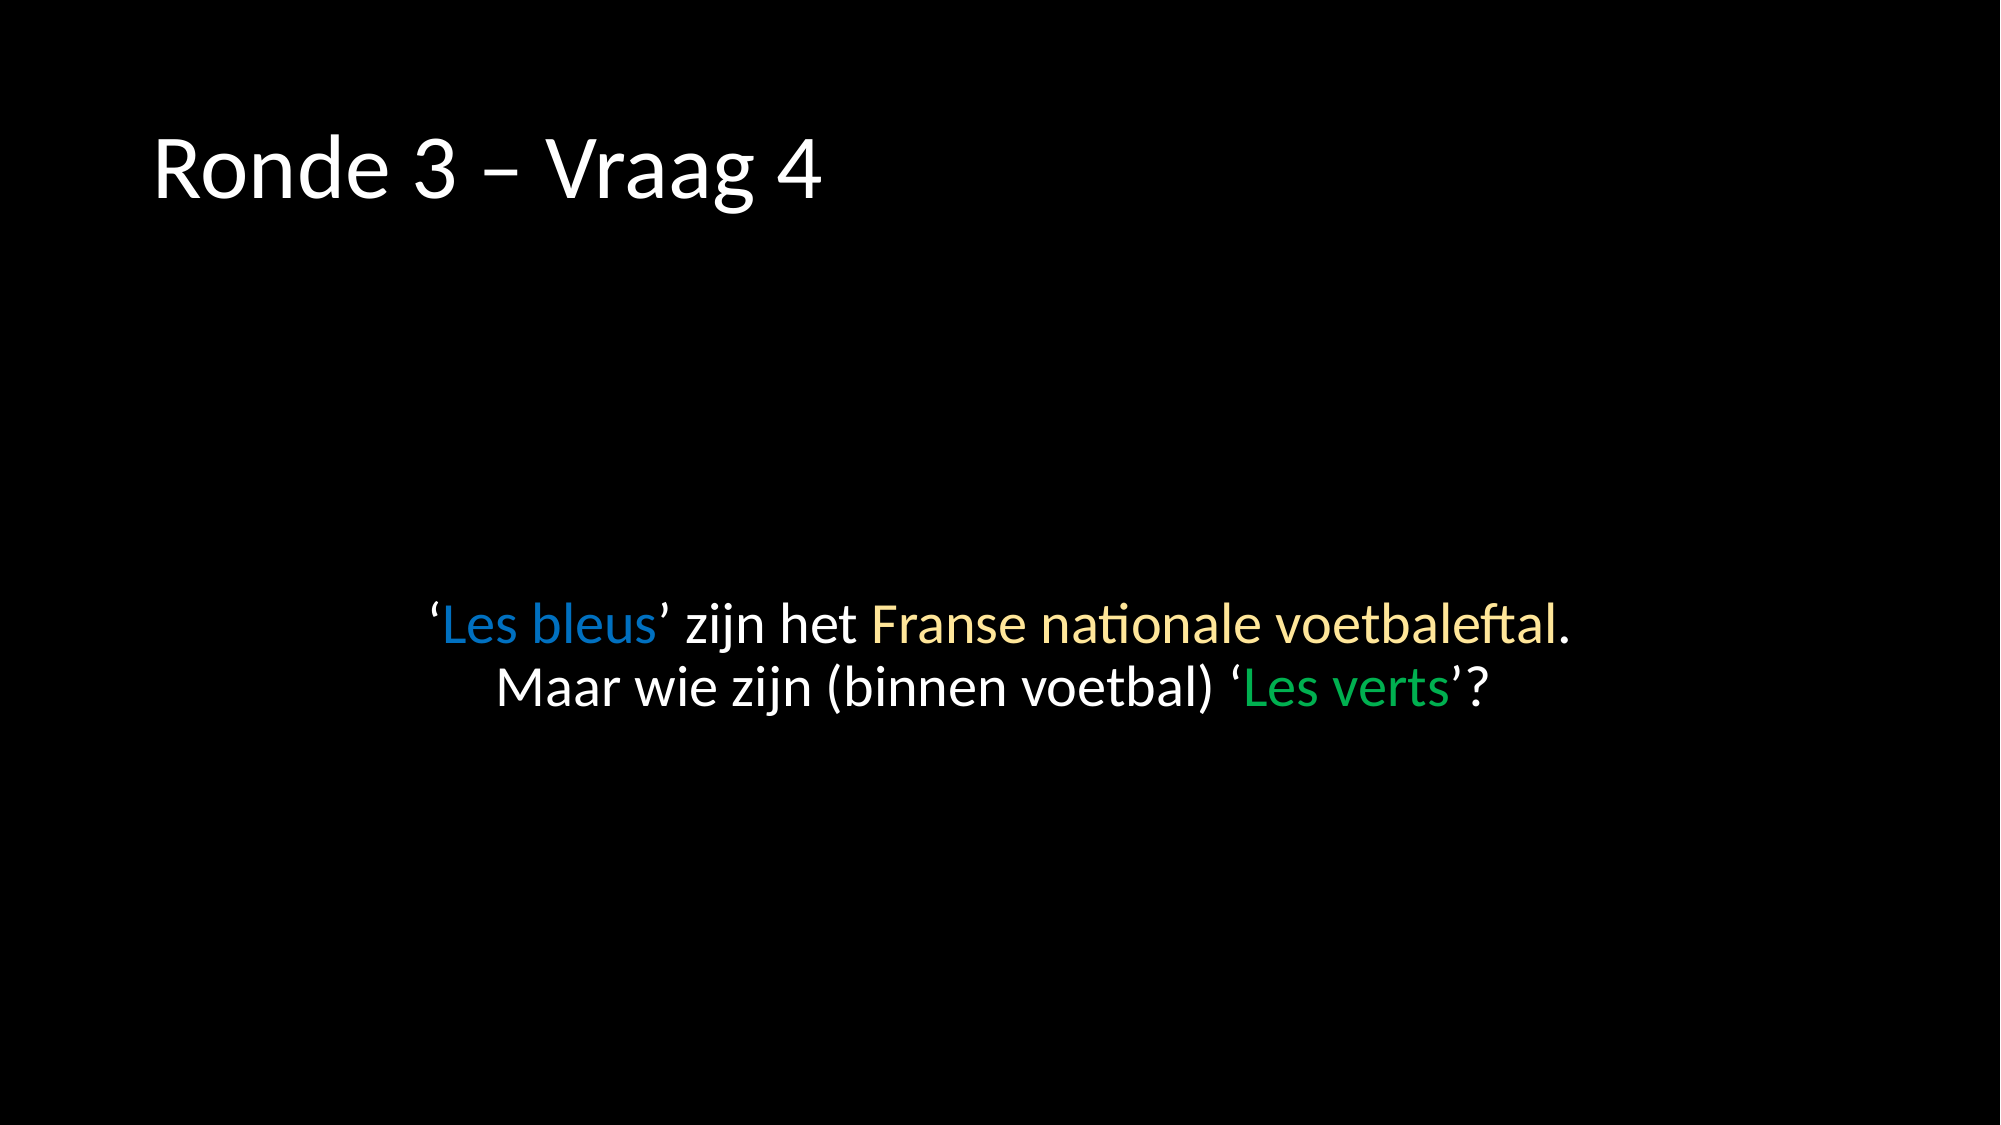

# Ronde 3 – Vraag 4
‘Les bleus’ zijn het Franse nationale voetbaleftal. Maar wie zijn (binnen voetbal) ‘Les verts’?